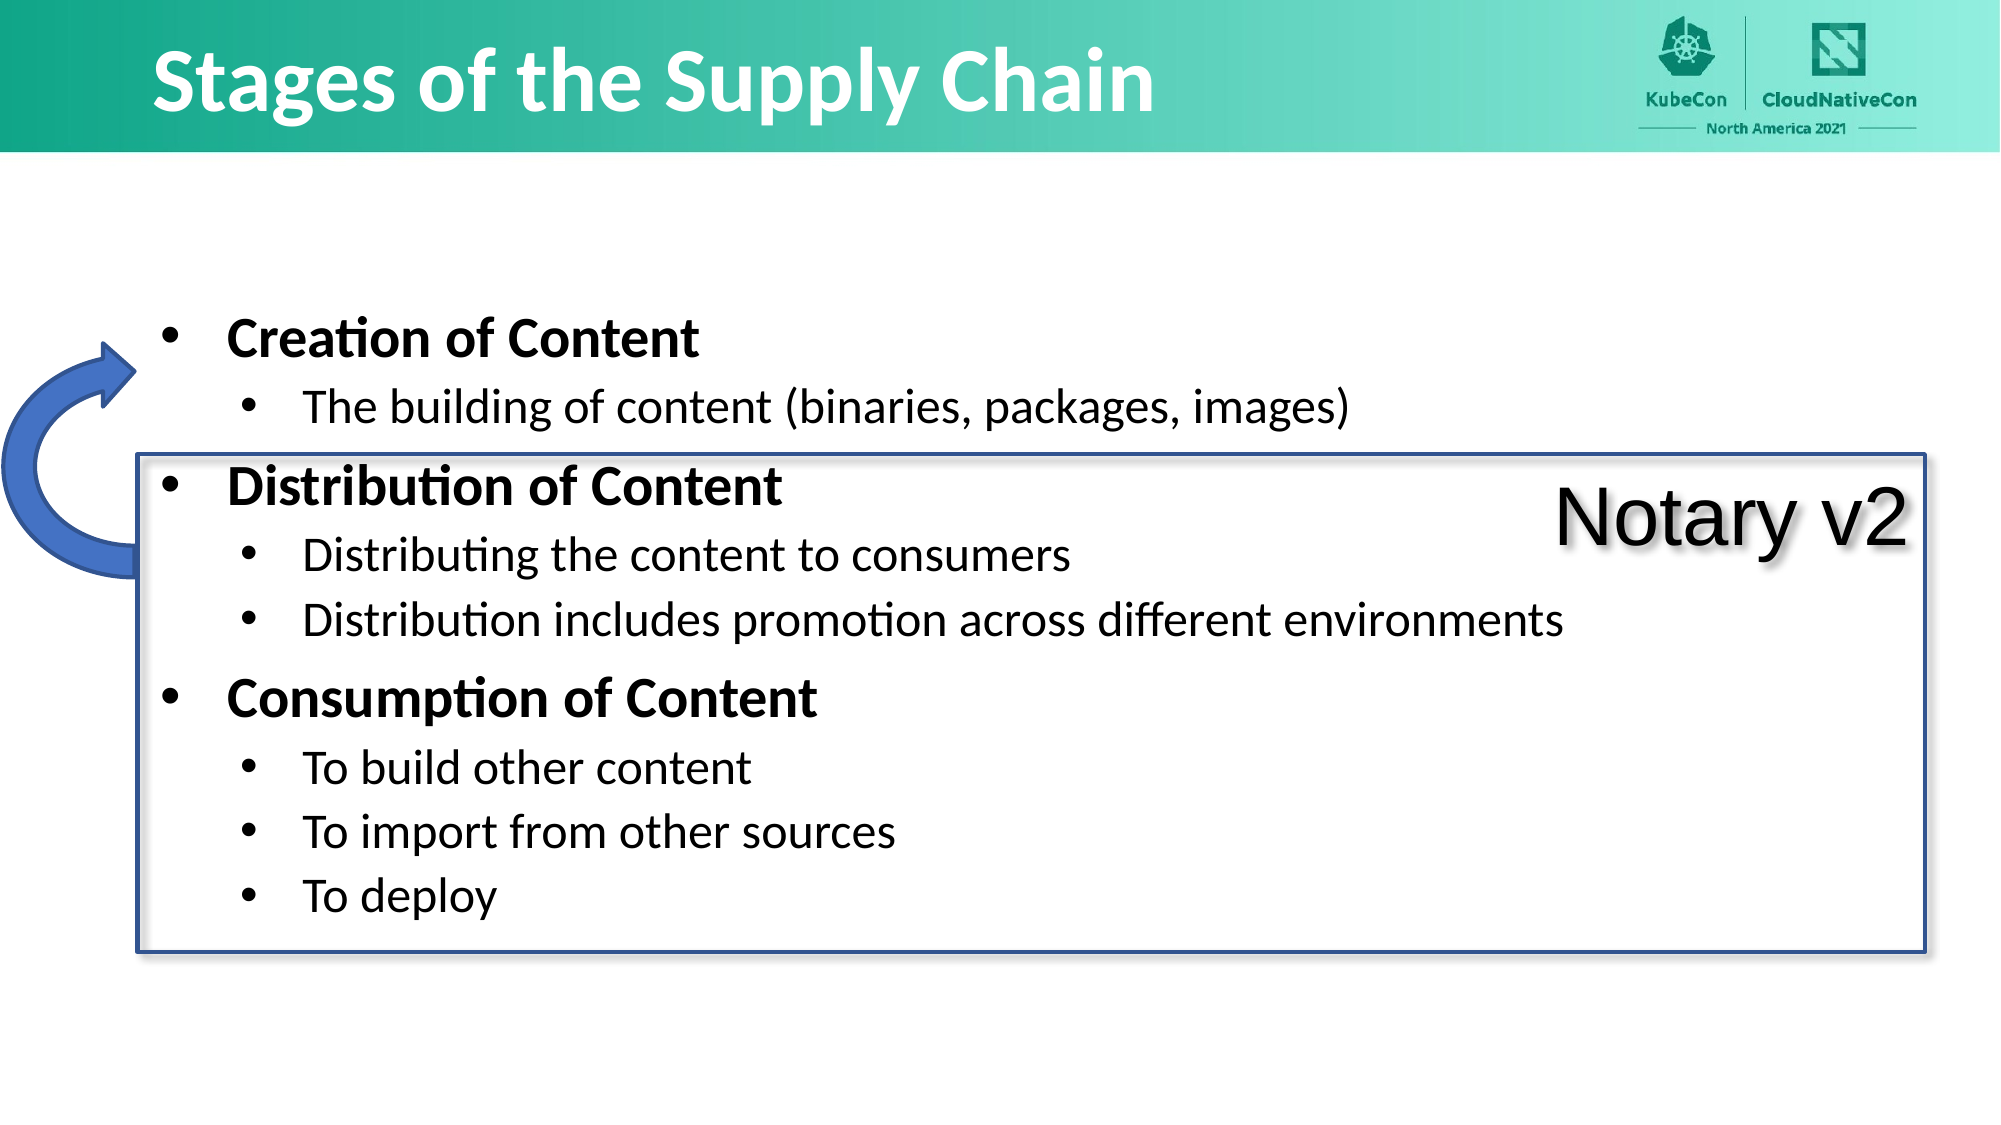

# Stages of the Supply Chain
Creation of Content
The building of content (binaries, packages, images)
Distribution of Content
Distributing the content to consumers
Distribution includes promotion across different environments
Consumption of Content
To build other content
To import from other sources
To deploy

Notary v2